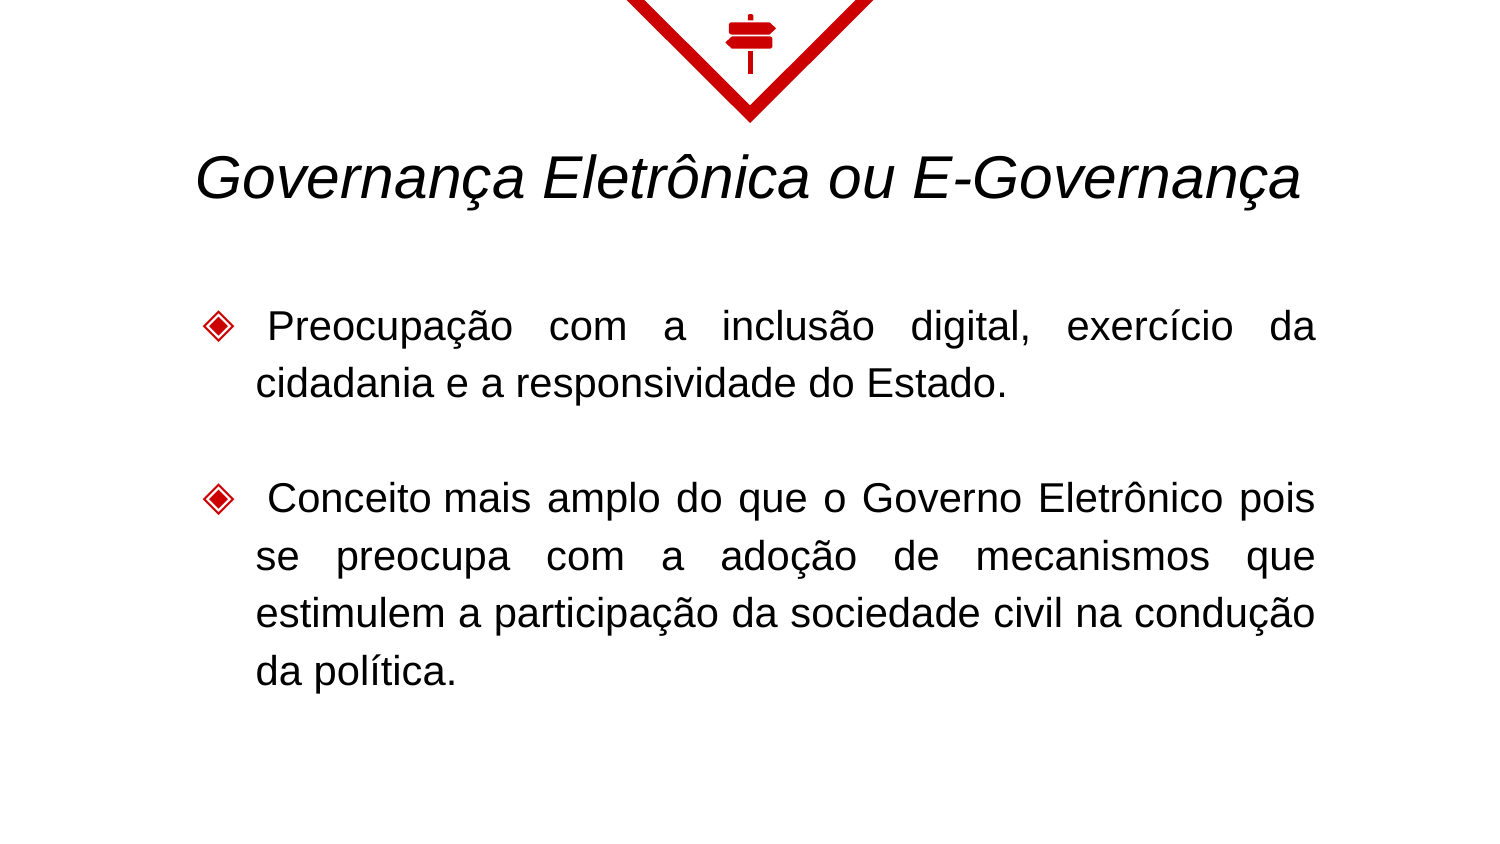

# Governança Eletrônica ou E-Governança
 Preocupação com a inclusão digital, exercício da cidadania e a responsividade do Estado.

 Conceito mais amplo do que o Governo Eletrônico pois se preocupa com a adoção de mecanismos que estimulem a participação da sociedade civil na condução da política.